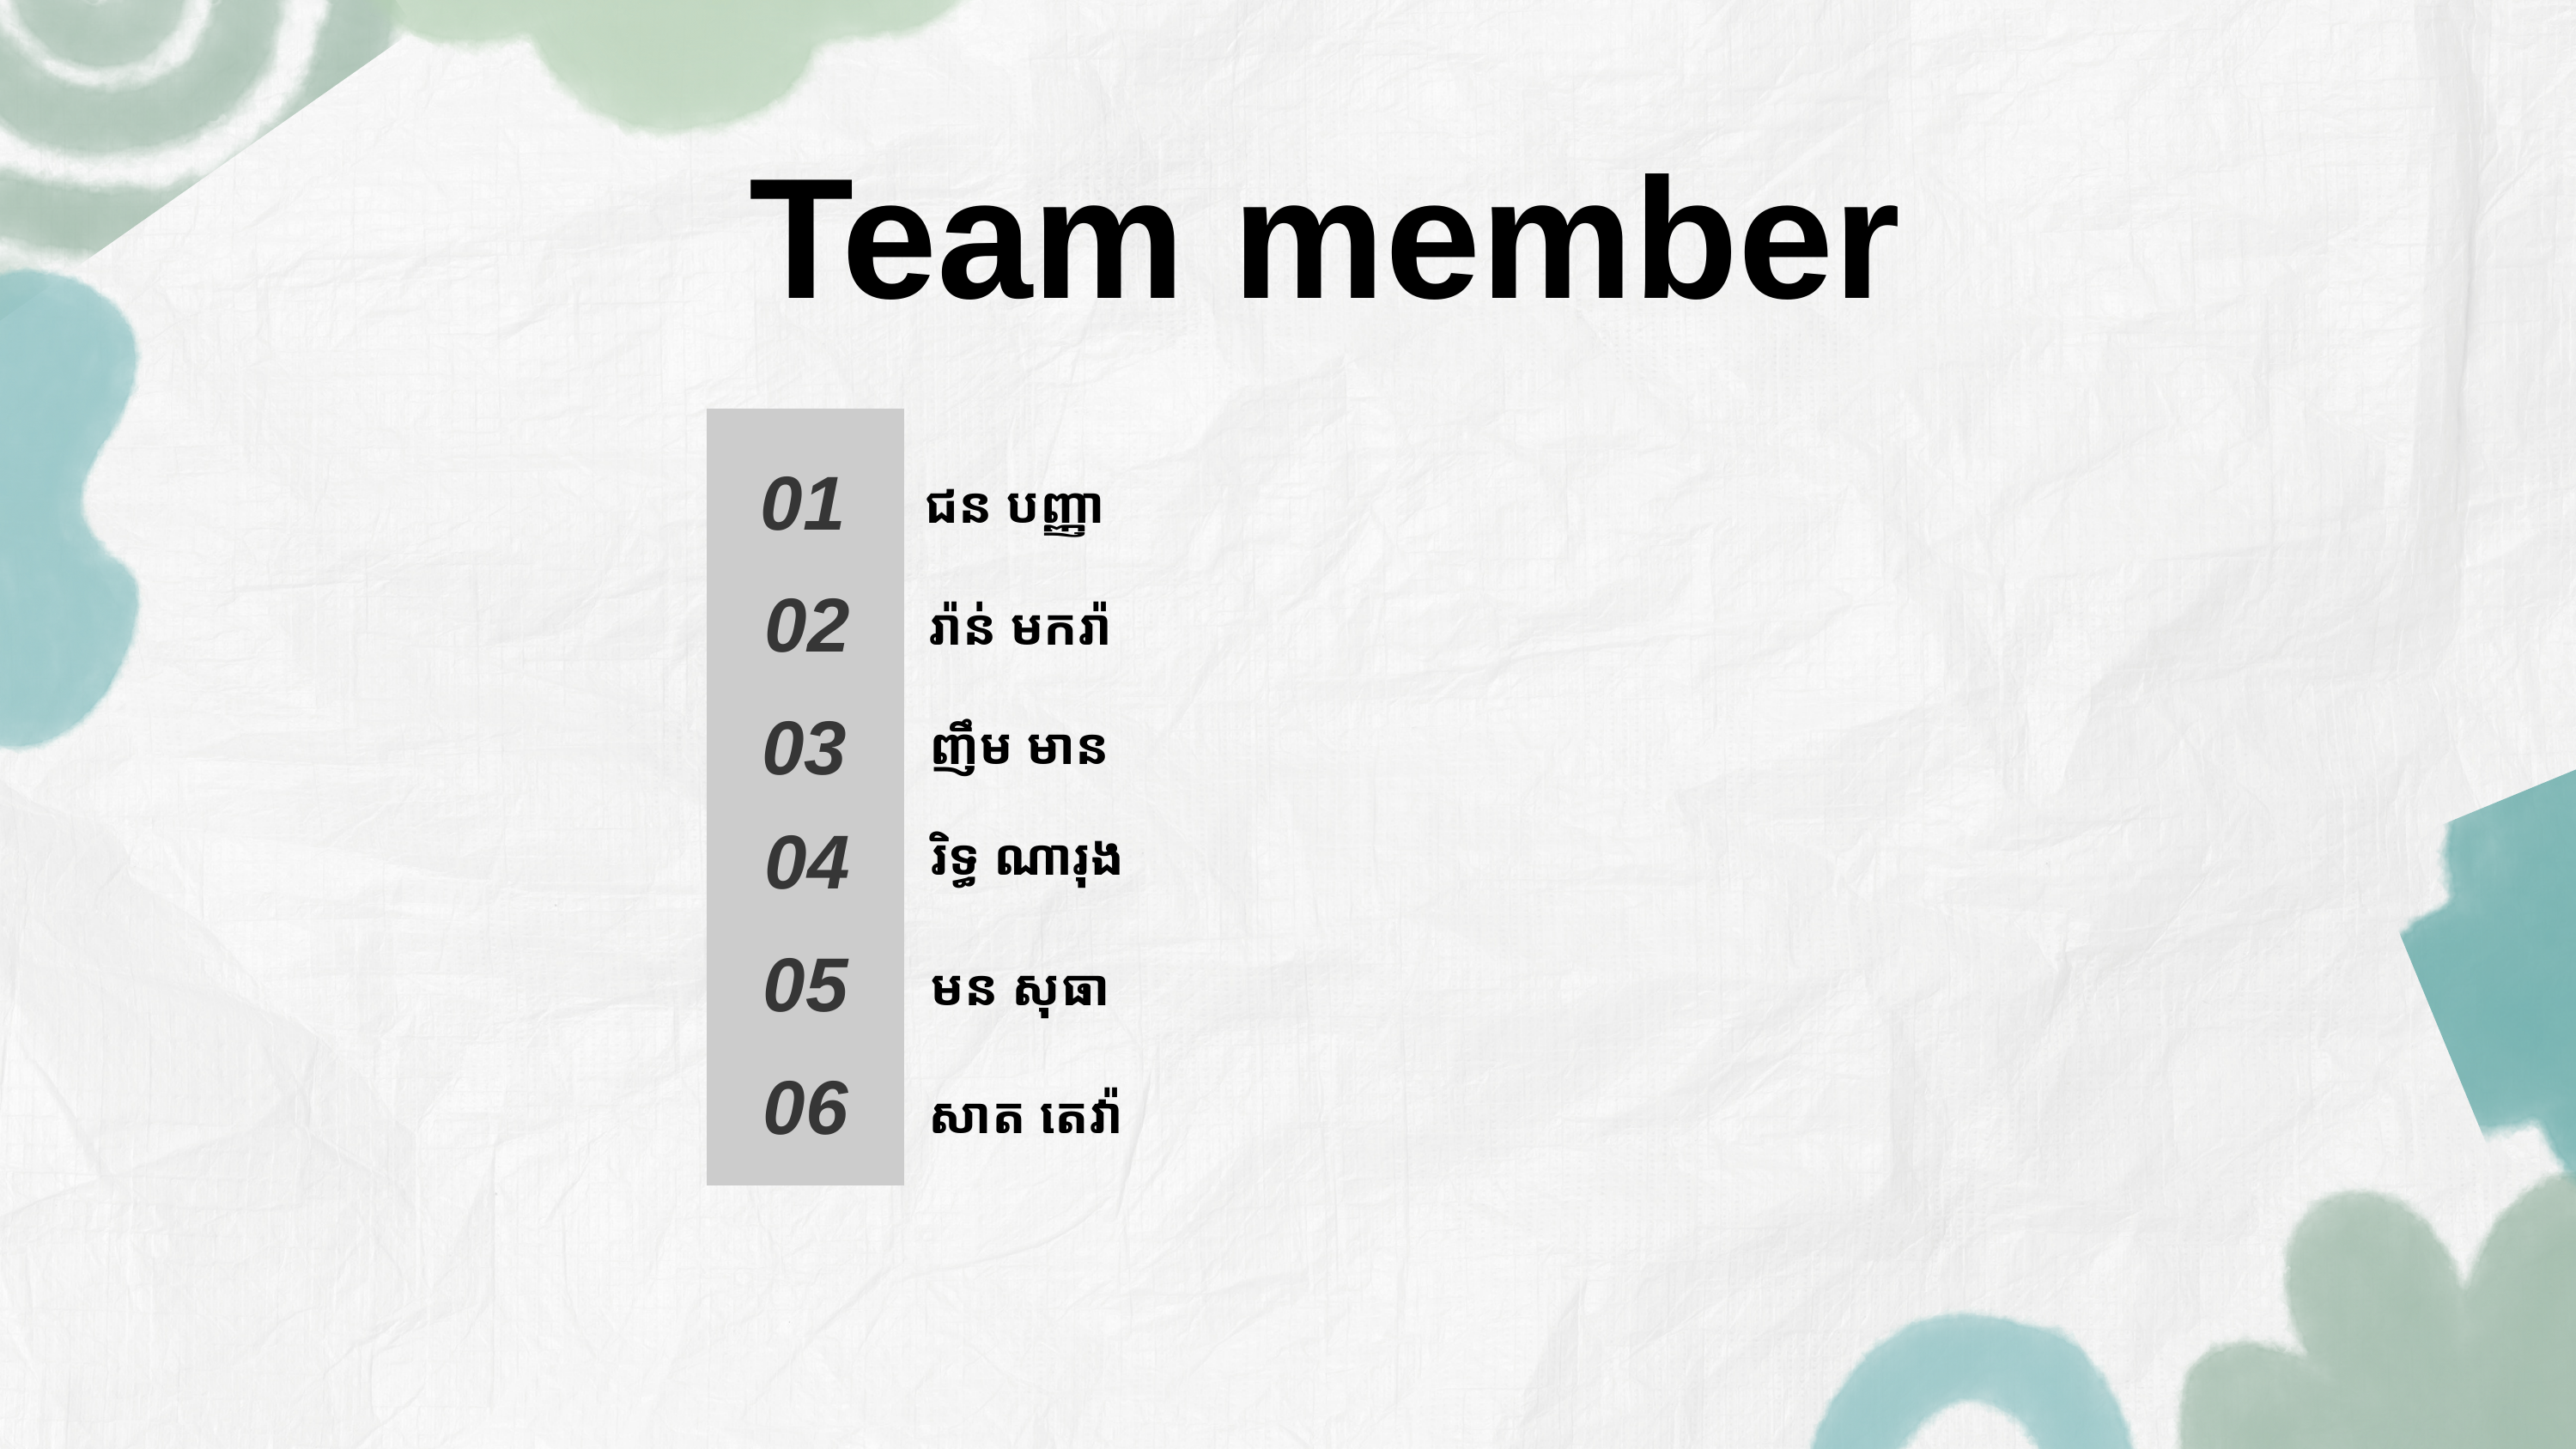

Team member

01
ជន បញ្ញា

02
រ៉ាន់ មករ៉ា

ញឹម​ មាន
03

04
រិទ្ធ ណារុង

05
មន សុធា
06
សាត តេវ៉ា